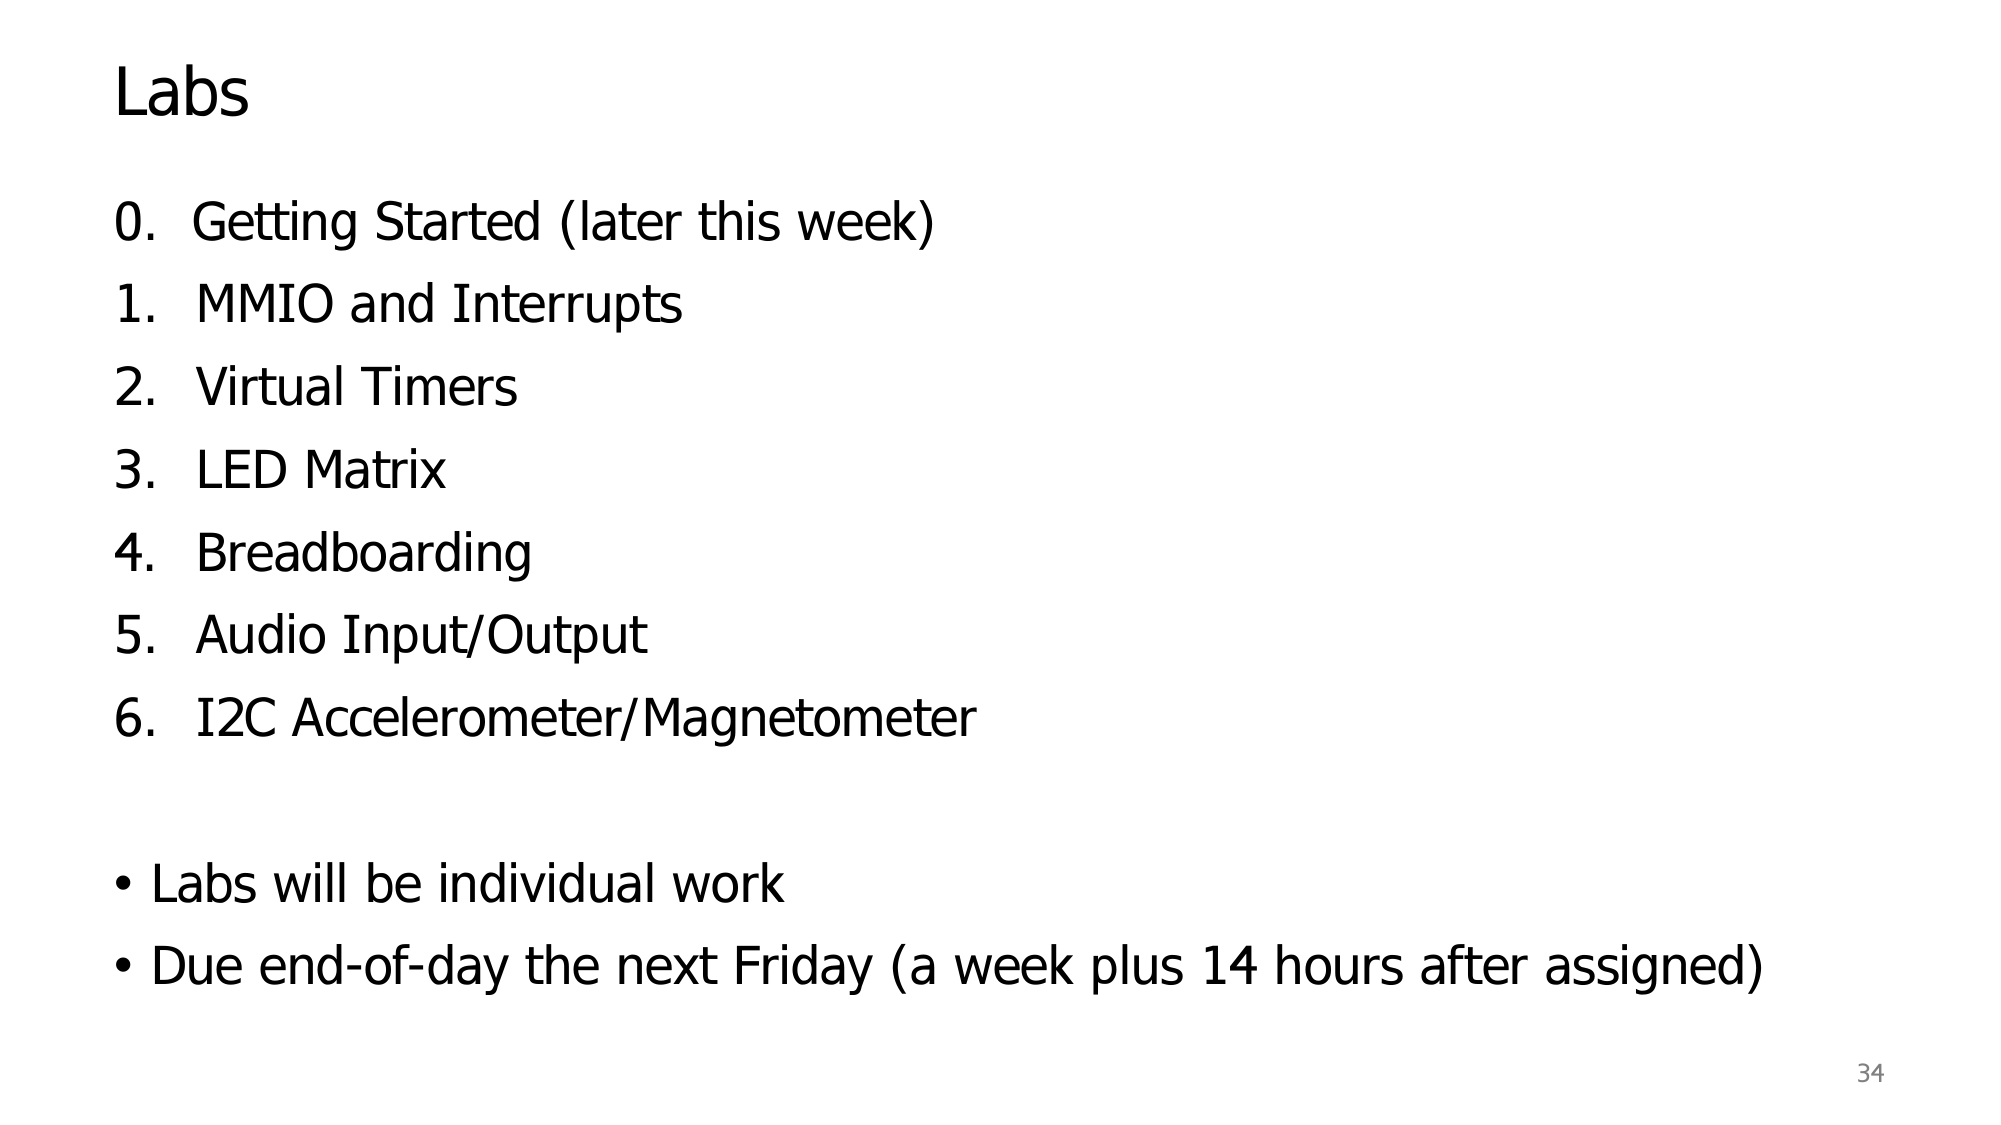

# Labs
0.  Getting Started (later this week)
MMIO and Interrupts
Virtual Timers
LED Matrix
Breadboarding
Audio Input/Output
I2C Accelerometer/Magnetometer

Labs will be individual work
Due end-of-day the next Friday (a week plus 14 hours after assigned)
34